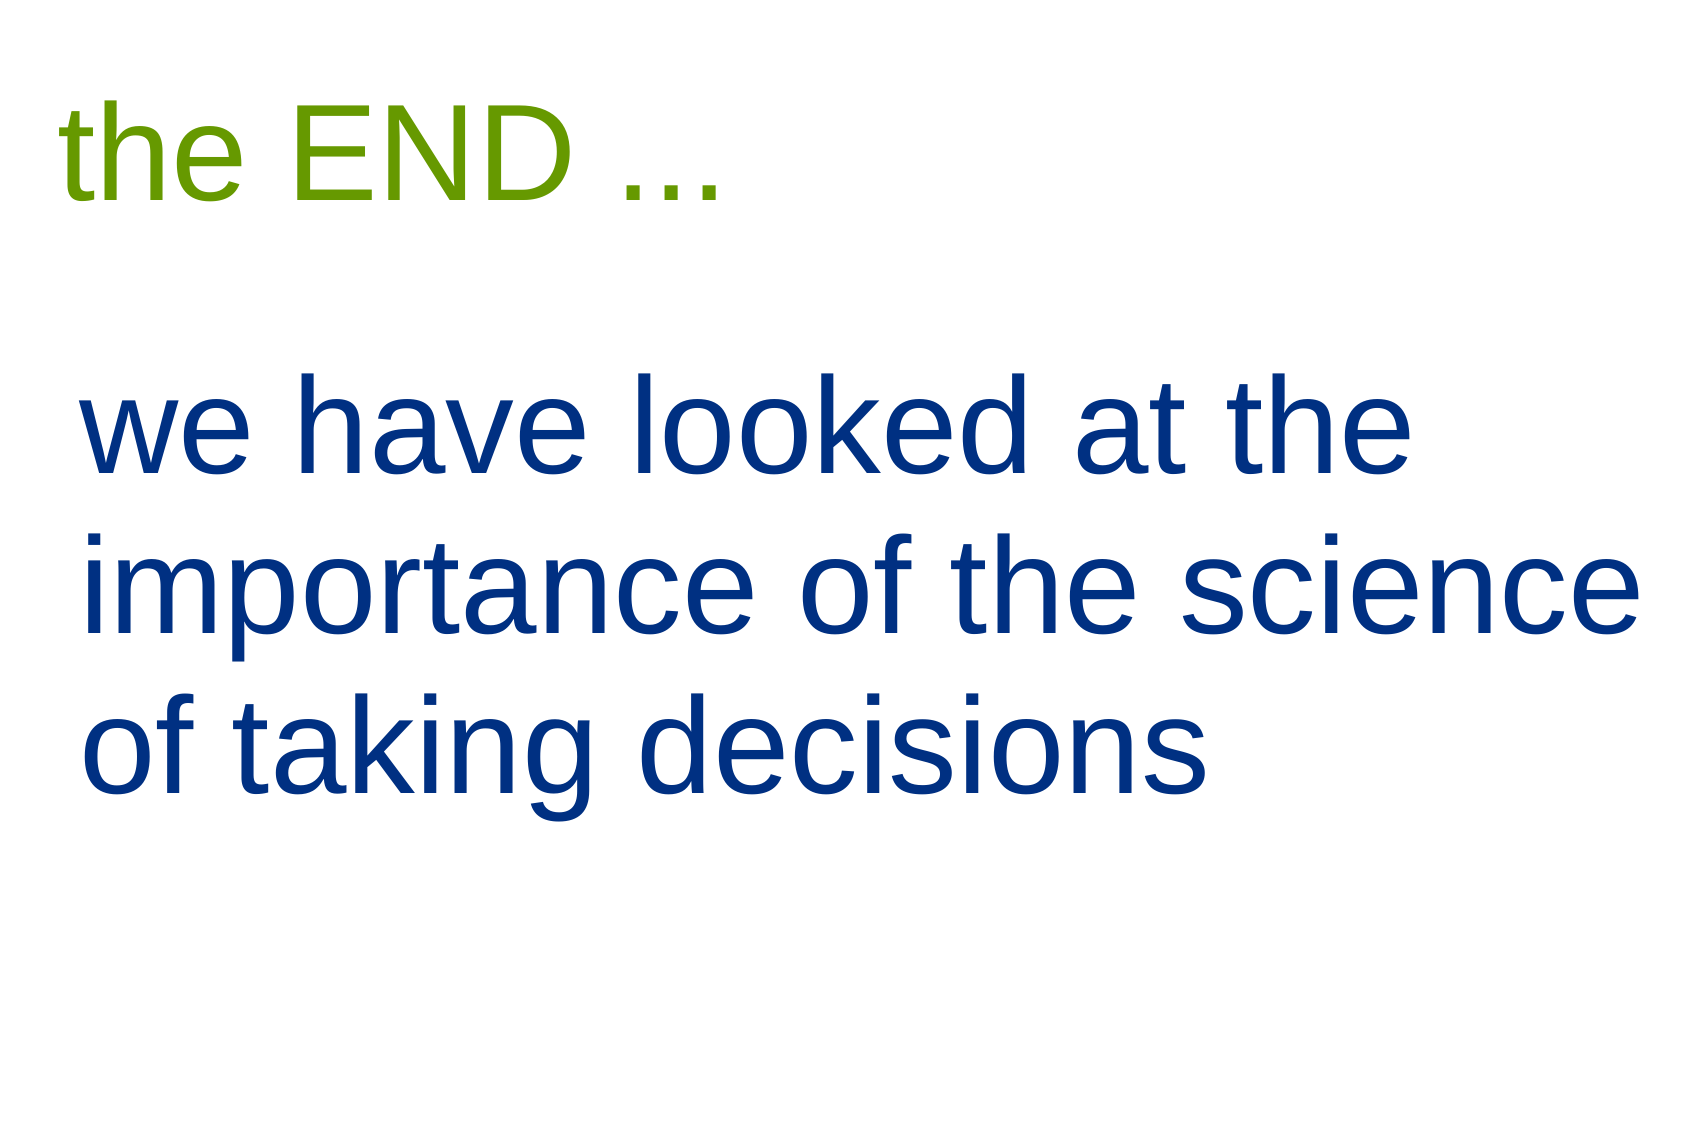

the END ...
we have looked at the importance of the science of taking decisions